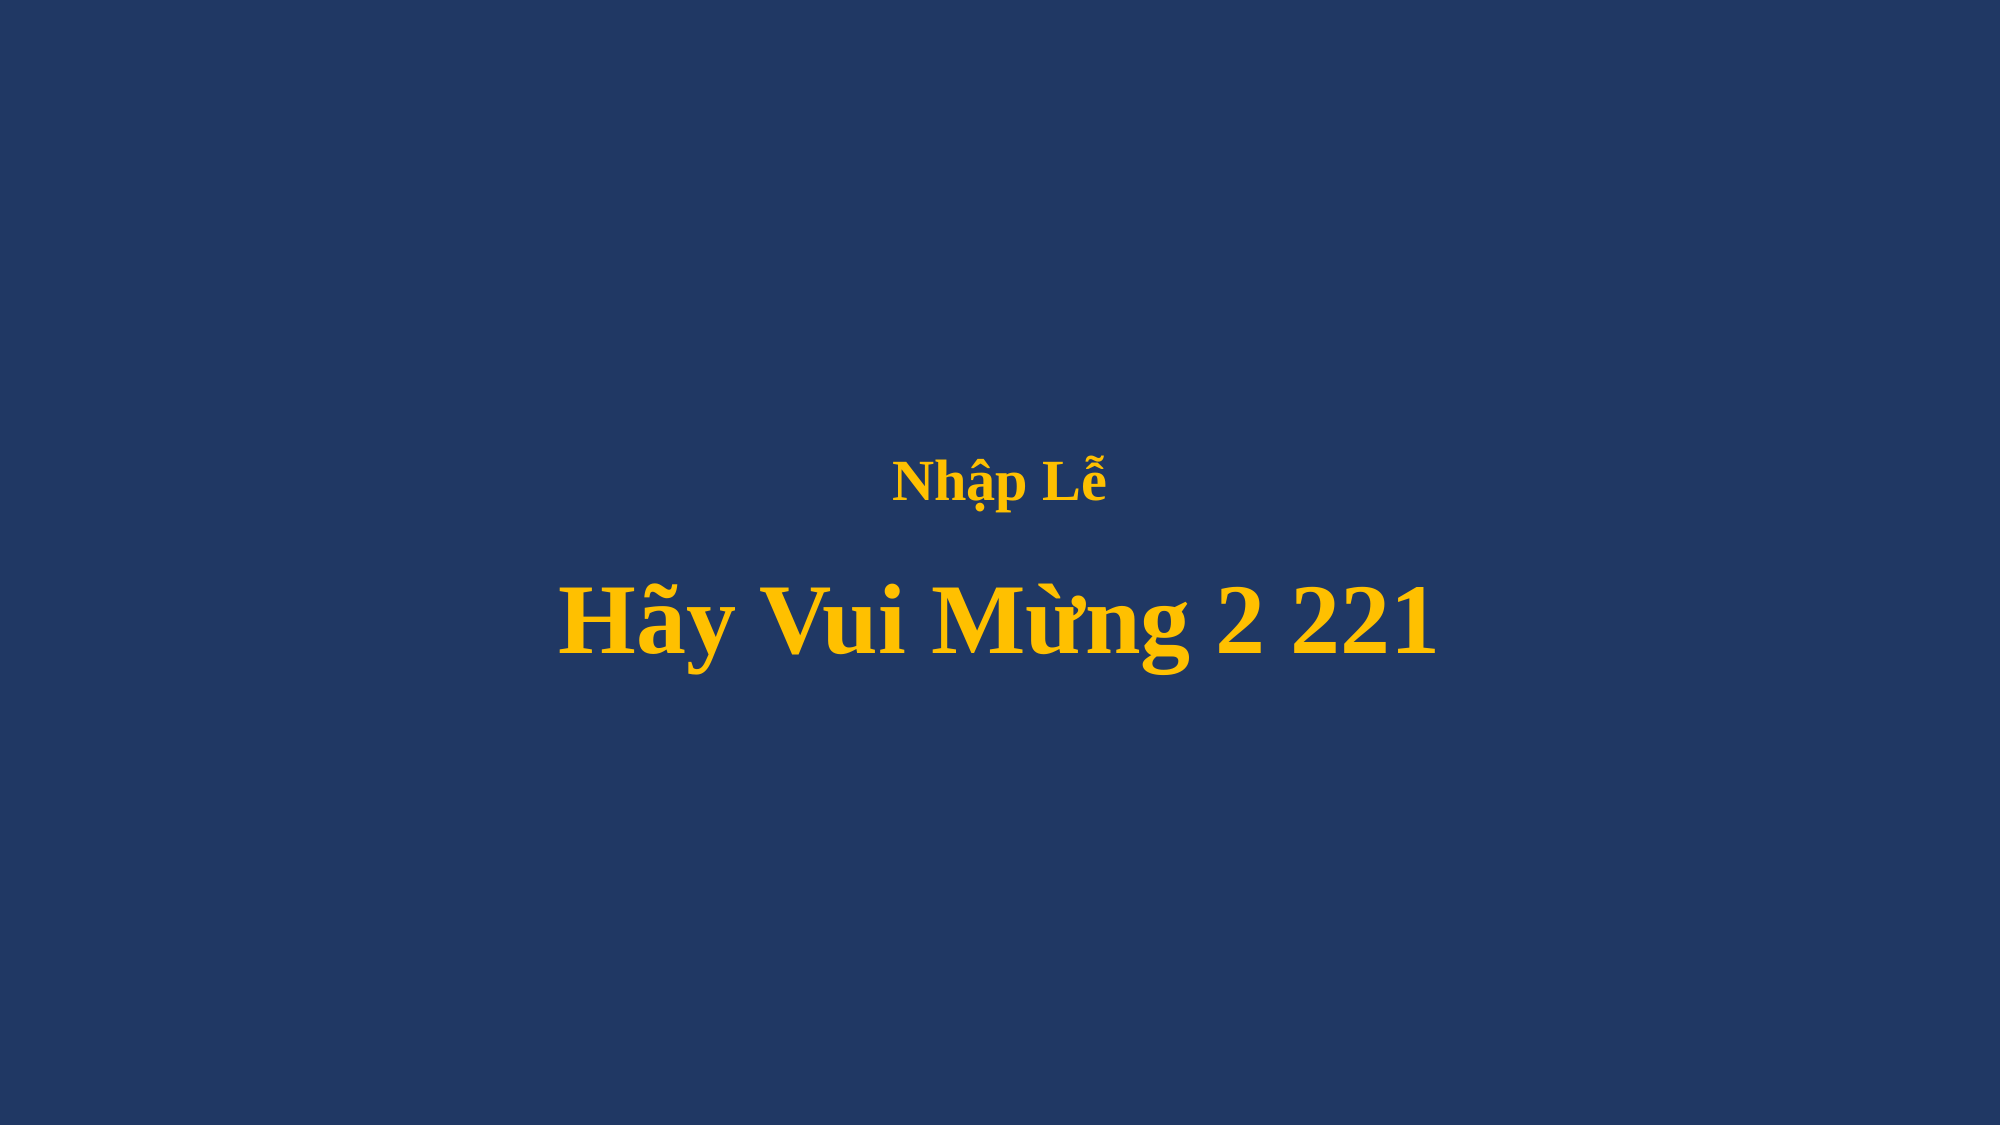

# Nhập Lễ Hãy Vui Mừng 2 221